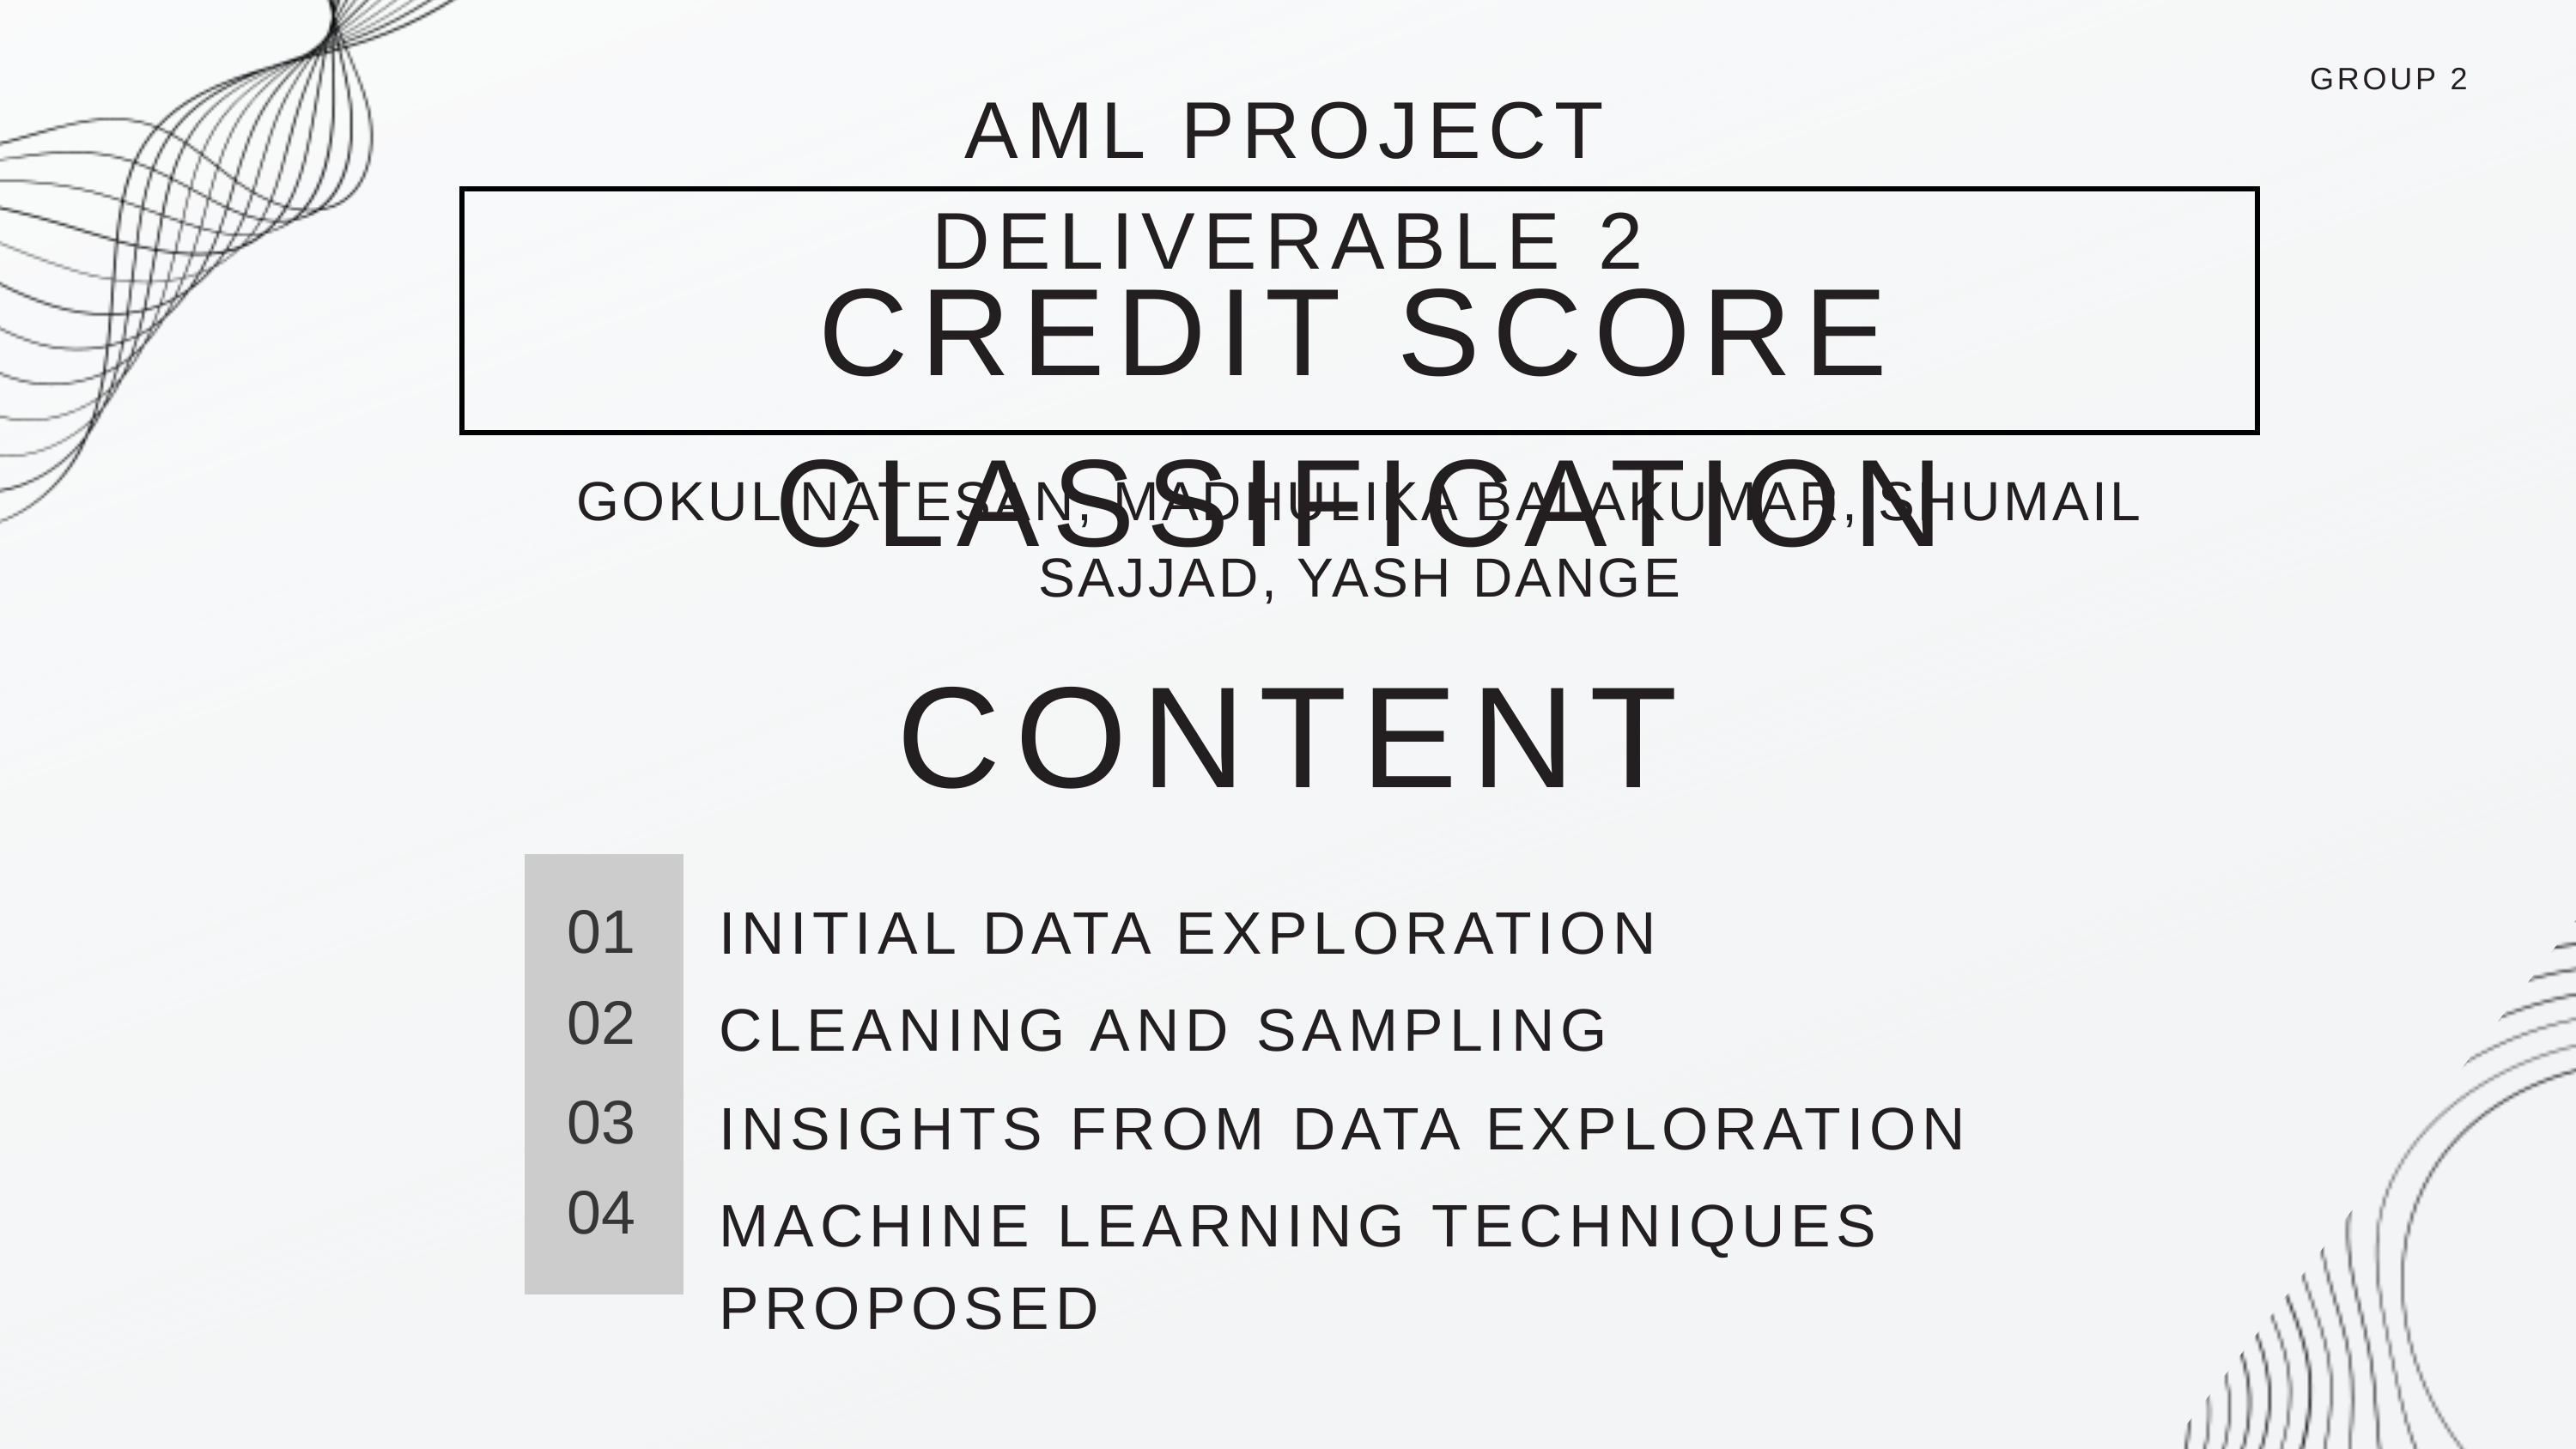

GROUP 2
AML PROJECT DELIVERABLE 2

CREDIT SCORE CLASSIFICATION
GOKUL NATESAN, MADHULIKA BALAKUMAR, SHUMAIL SAJJAD, YASH DANGE
CONTENT

INITIAL DATA EXPLORATION
01
CLEANING AND SAMPLING
02

INSIGHTS FROM DATA EXPLORATION
03
04
MACHINE LEARNING TECHNIQUES PROPOSED